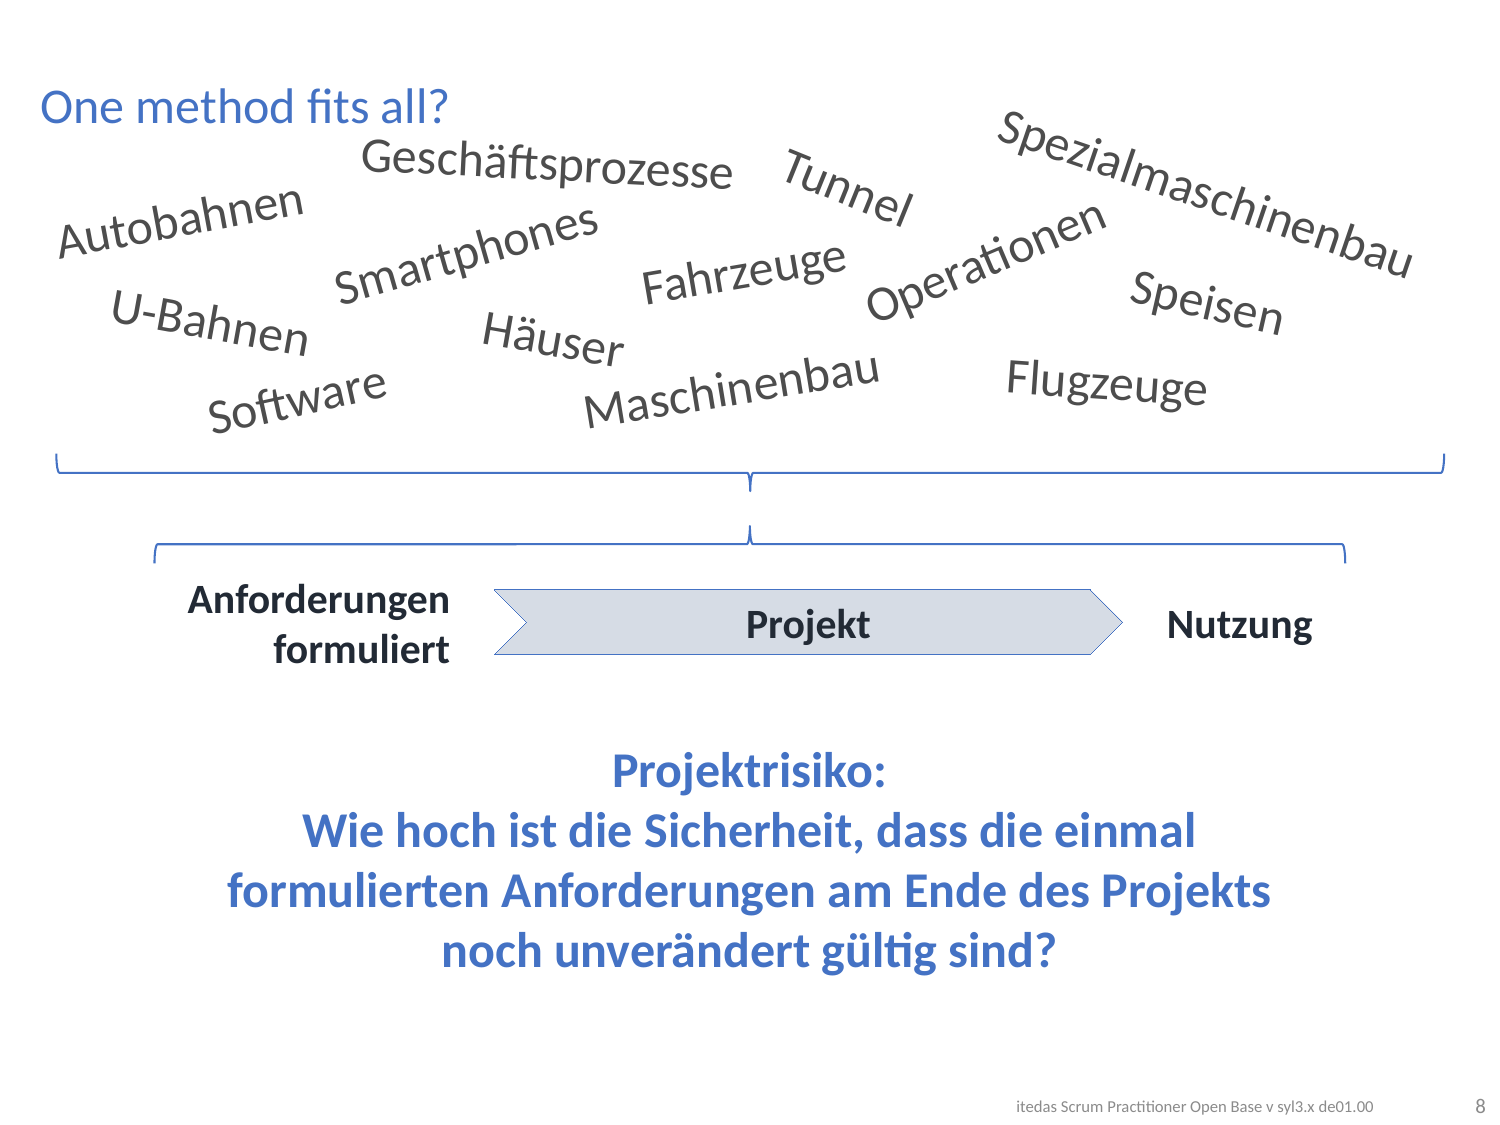

# One method fits all?
Geschäftsprozesse
Tunnel
Spezialmaschinenbau
Autobahnen
Smartphones
Operationen
Fahrzeuge
Speisen
U-Bahnen
Häuser
Flugzeuge
Maschinenbau
Software
Anforderungen
formuliert
Projekt
Nutzung
Projektrisiko:
Wie hoch ist die Sicherheit, dass die einmal formulierten Anforderungen am Ende des Projekts noch unverändert gültig sind?
8

itedas Scrum Practitioner Open Base v syl3.x de01.00